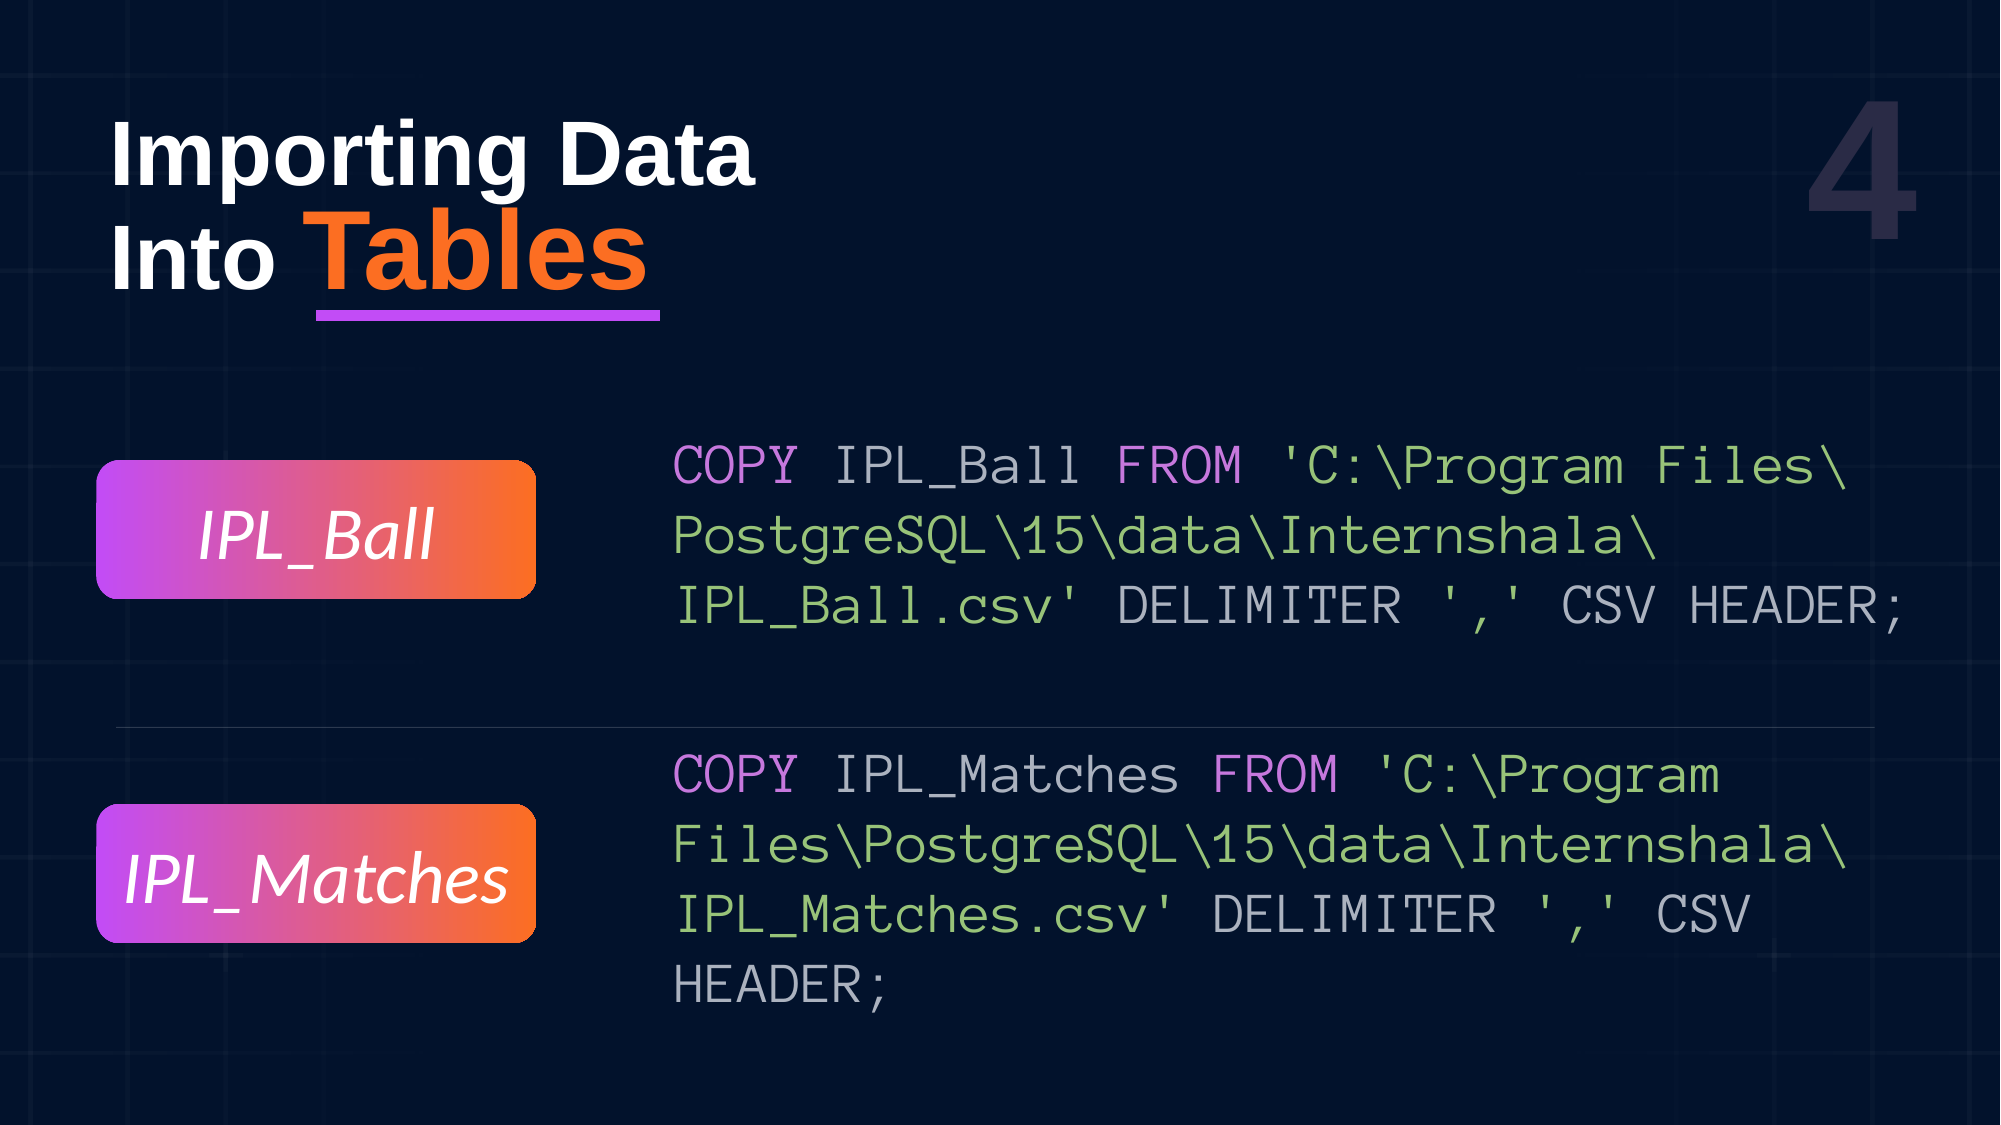

Importing Data Into Tables
COPY IPL_Ball FROM 'C:\Program Files\PostgreSQL\15\data\Internshala\IPL_Ball.csv' DELIMITER ',' CSV HEADER;
IPL_Ball
COPY IPL_Matches FROM 'C:\Program Files\PostgreSQL\15\data\Internshala\IPL_Matches.csv' DELIMITER ',' CSV HEADER;
IPL_Matches